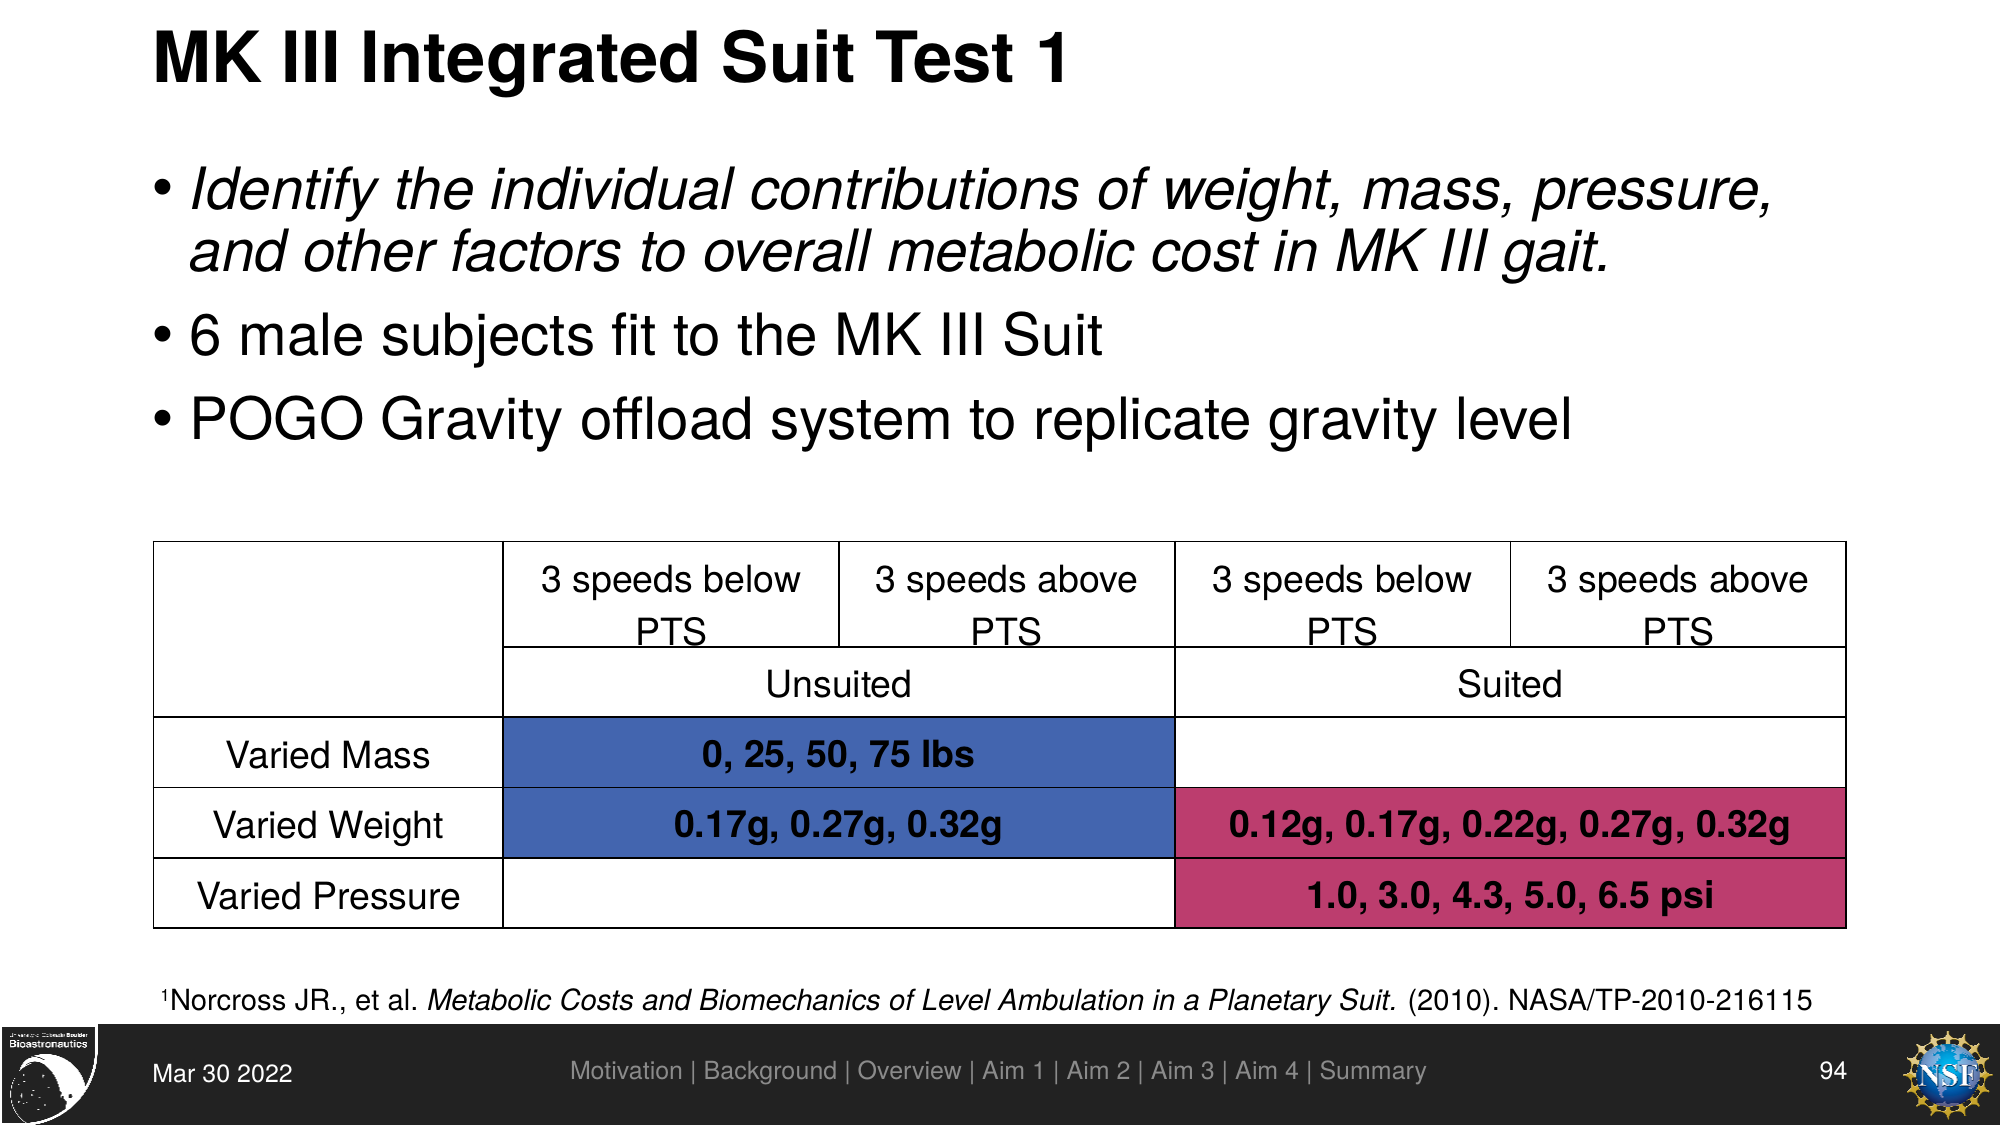

# MK III Integrated Suit Test 1
Identify the individual contributions of weight, mass, pressure, and other factors to overall metabolic cost in MK III gait.
6 male subjects fit to the MK III Suit
POGO Gravity offload system to replicate gravity level
|  | 3 speeds below PTS | 3 speeds above PTS | 3 speeds below PTS | 3 speeds above PTS |
| --- | --- | --- | --- | --- |
|  | Unsuited |  | Suited |  |
| Varied Mass | 0, 25, 50, 75 lbs |  |  |  |
| Varied Weight | 0.17g, 0.27g, 0.32g |  | 0.12g, 0.17g, 0.22g, 0.27g, 0.32g |  |
| Varied Pressure |  |  | 1.0, 3.0, 4.3, 5.0, 6.5 psi |  |
 1Norcross JR., et al. Metabolic Costs and Biomechanics of Level Ambulation in a Planetary Suit. (2010). NASA/TP-2010-216115
Motivation | Background | Overview | Aim 1 | Aim 2 | Aim 3 | Aim 4 | Summary
Mar 30 2022
94